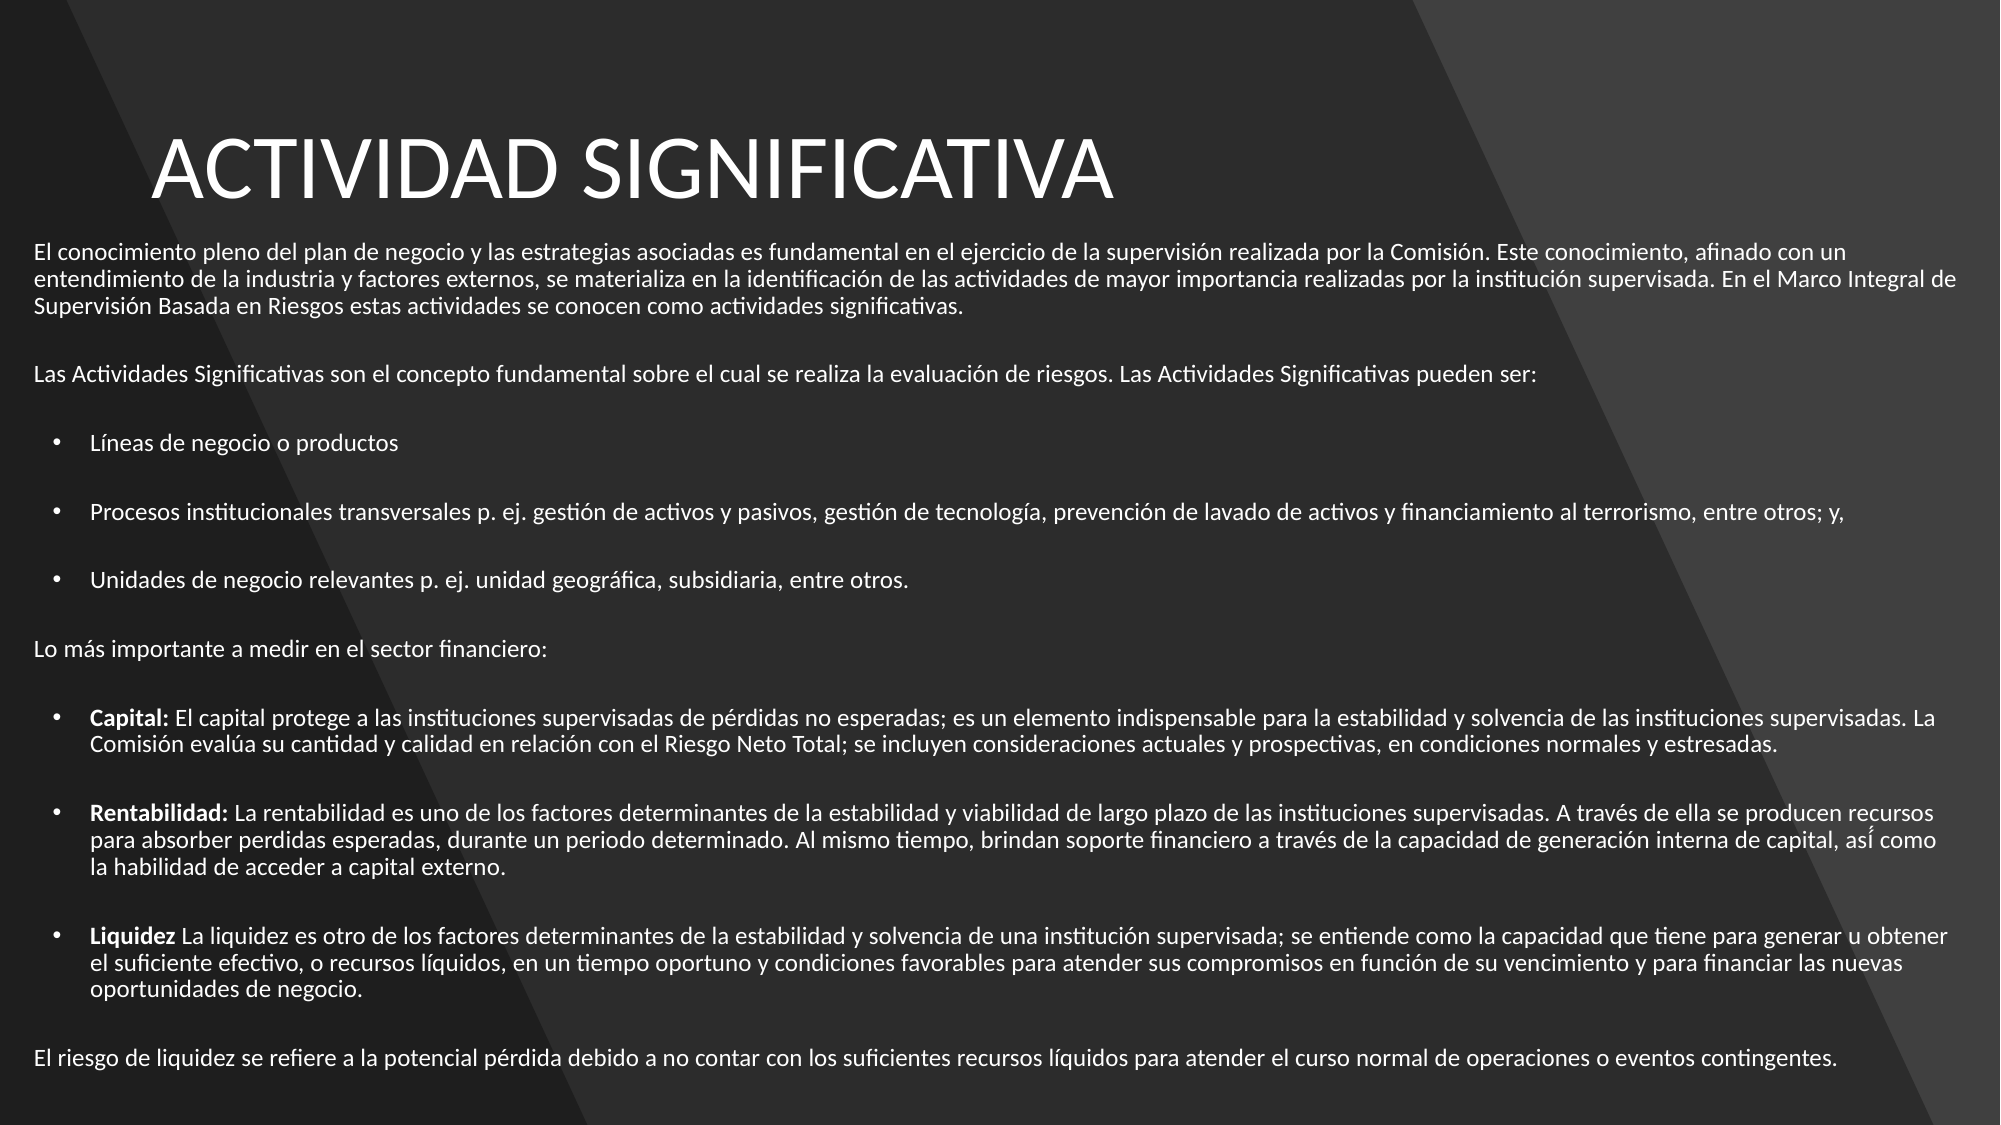

# ACTIVIDAD SIGNIFICATIVA
El conocimiento pleno del plan de negocio y las estrategias asociadas es fundamental en el ejercicio de la supervisión realizada por la Comisión. Este conocimiento, afinado con un entendimiento de la industria y factores externos, se materializa en la identificación de las actividades de mayor importancia realizadas por la institución supervisada. En el Marco Integral de Supervisión Basada en Riesgos estas actividades se conocen como actividades significativas.
Las Actividades Significativas son el concepto fundamental sobre el cual se realiza la evaluación de riesgos. Las Actividades Significativas pueden ser:
Líneas de negocio o productos
Procesos institucionales transversales p. ej. gestión de activos y pasivos, gestión de tecnología, prevención de lavado de activos y financiamiento al terrorismo, entre otros; y,
Unidades de negocio relevantes p. ej. unidad geográfica, subsidiaria, entre otros.
Lo más importante a medir en el sector financiero:
Capital: El capital protege a las instituciones supervisadas de pérdidas no esperadas; es un elemento indispensable para la estabilidad y solvencia de las instituciones supervisadas. La Comisión evalúa su cantidad y calidad en relación con el Riesgo Neto Total; se incluyen consideraciones actuales y prospectivas, en condiciones normales y estresadas.
Rentabilidad: La rentabilidad es uno de los factores determinantes de la estabilidad y viabilidad de largo plazo de las instituciones supervisadas. A través de ella se producen recursos para absorber perdidas esperadas, durante un periodo determinado. Al mismo tiempo, brindan soporte financiero a través de la capacidad de generación interna de capital, así́ como la habilidad de acceder a capital externo.
Liquidez La liquidez es otro de los factores determinantes de la estabilidad y solvencia de una institución supervisada; se entiende como la capacidad que tiene para generar u obtener el suficiente efectivo, o recursos líquidos, en un tiempo oportuno y condiciones favorables para atender sus compromisos en función de su vencimiento y para financiar las nuevas oportunidades de negocio.
El riesgo de liquidez se refiere a la potencial pérdida debido a no contar con los suficientes recursos líquidos para atender el curso normal de operaciones o eventos contingentes.